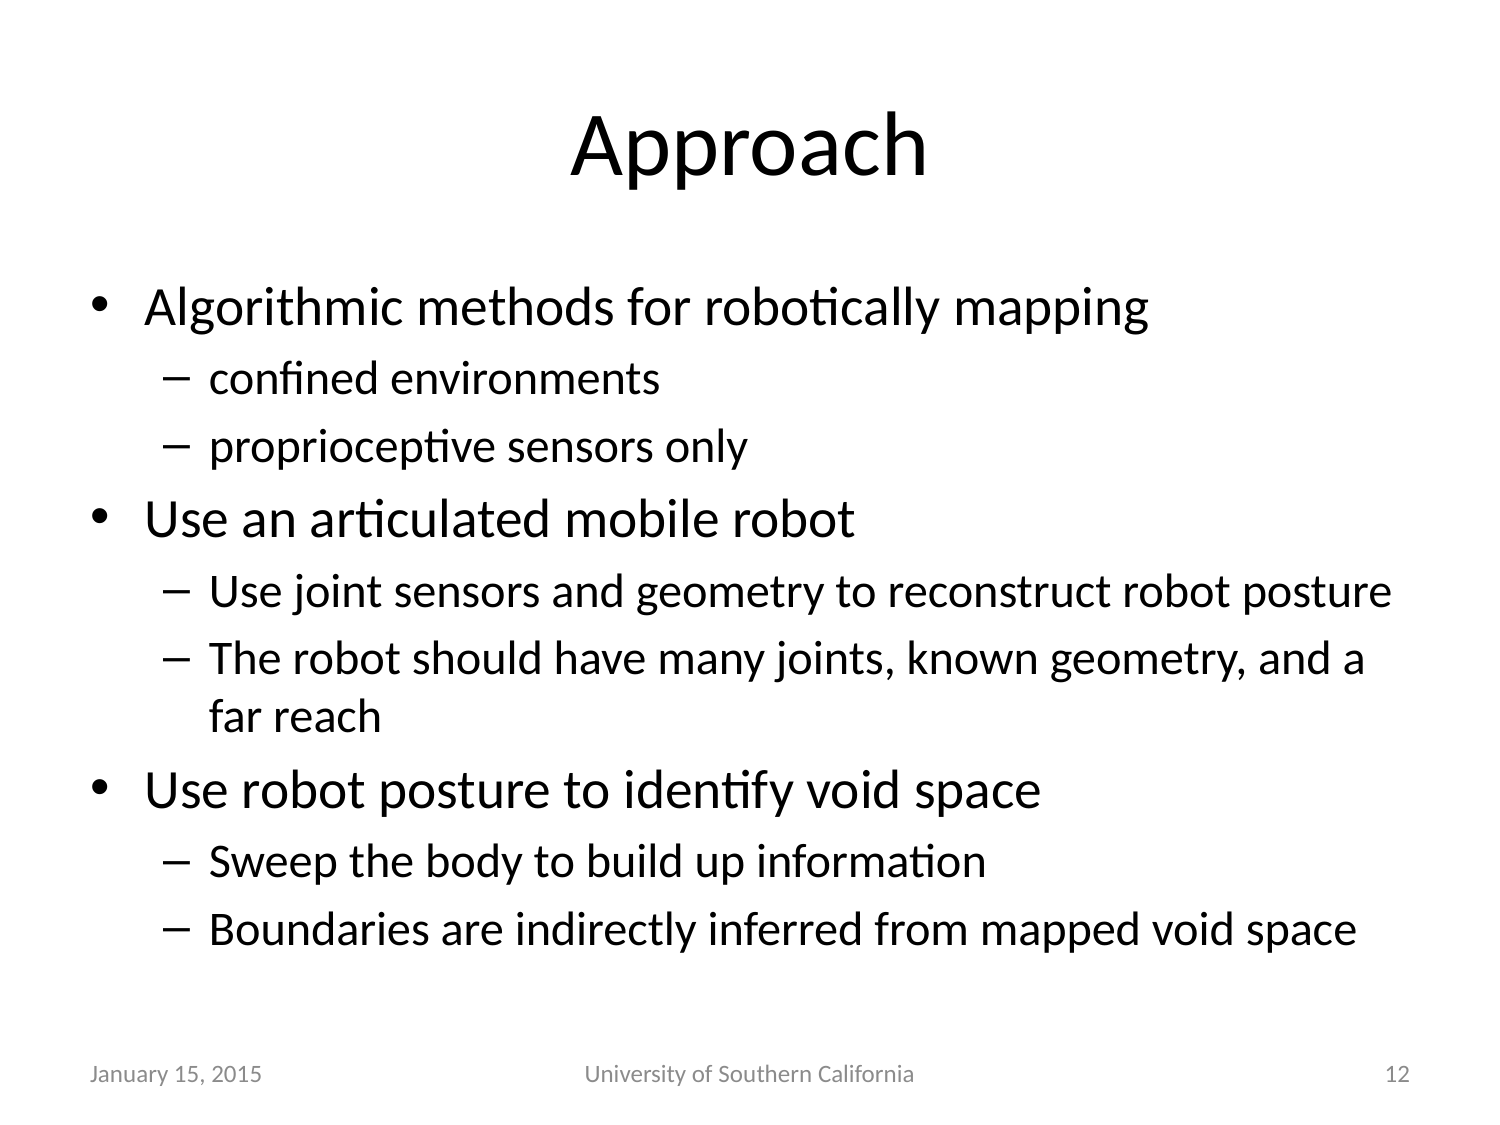

# Approach
Algorithmic methods for robotically mapping
confined environments
proprioceptive sensors only
Use an articulated mobile robot
Use joint sensors and geometry to reconstruct robot posture
The robot should have many joints, known geometry, and a far reach
Use robot posture to identify void space
Sweep the body to build up information
Boundaries are indirectly inferred from mapped void space
January 15, 2015
University of Southern California
12